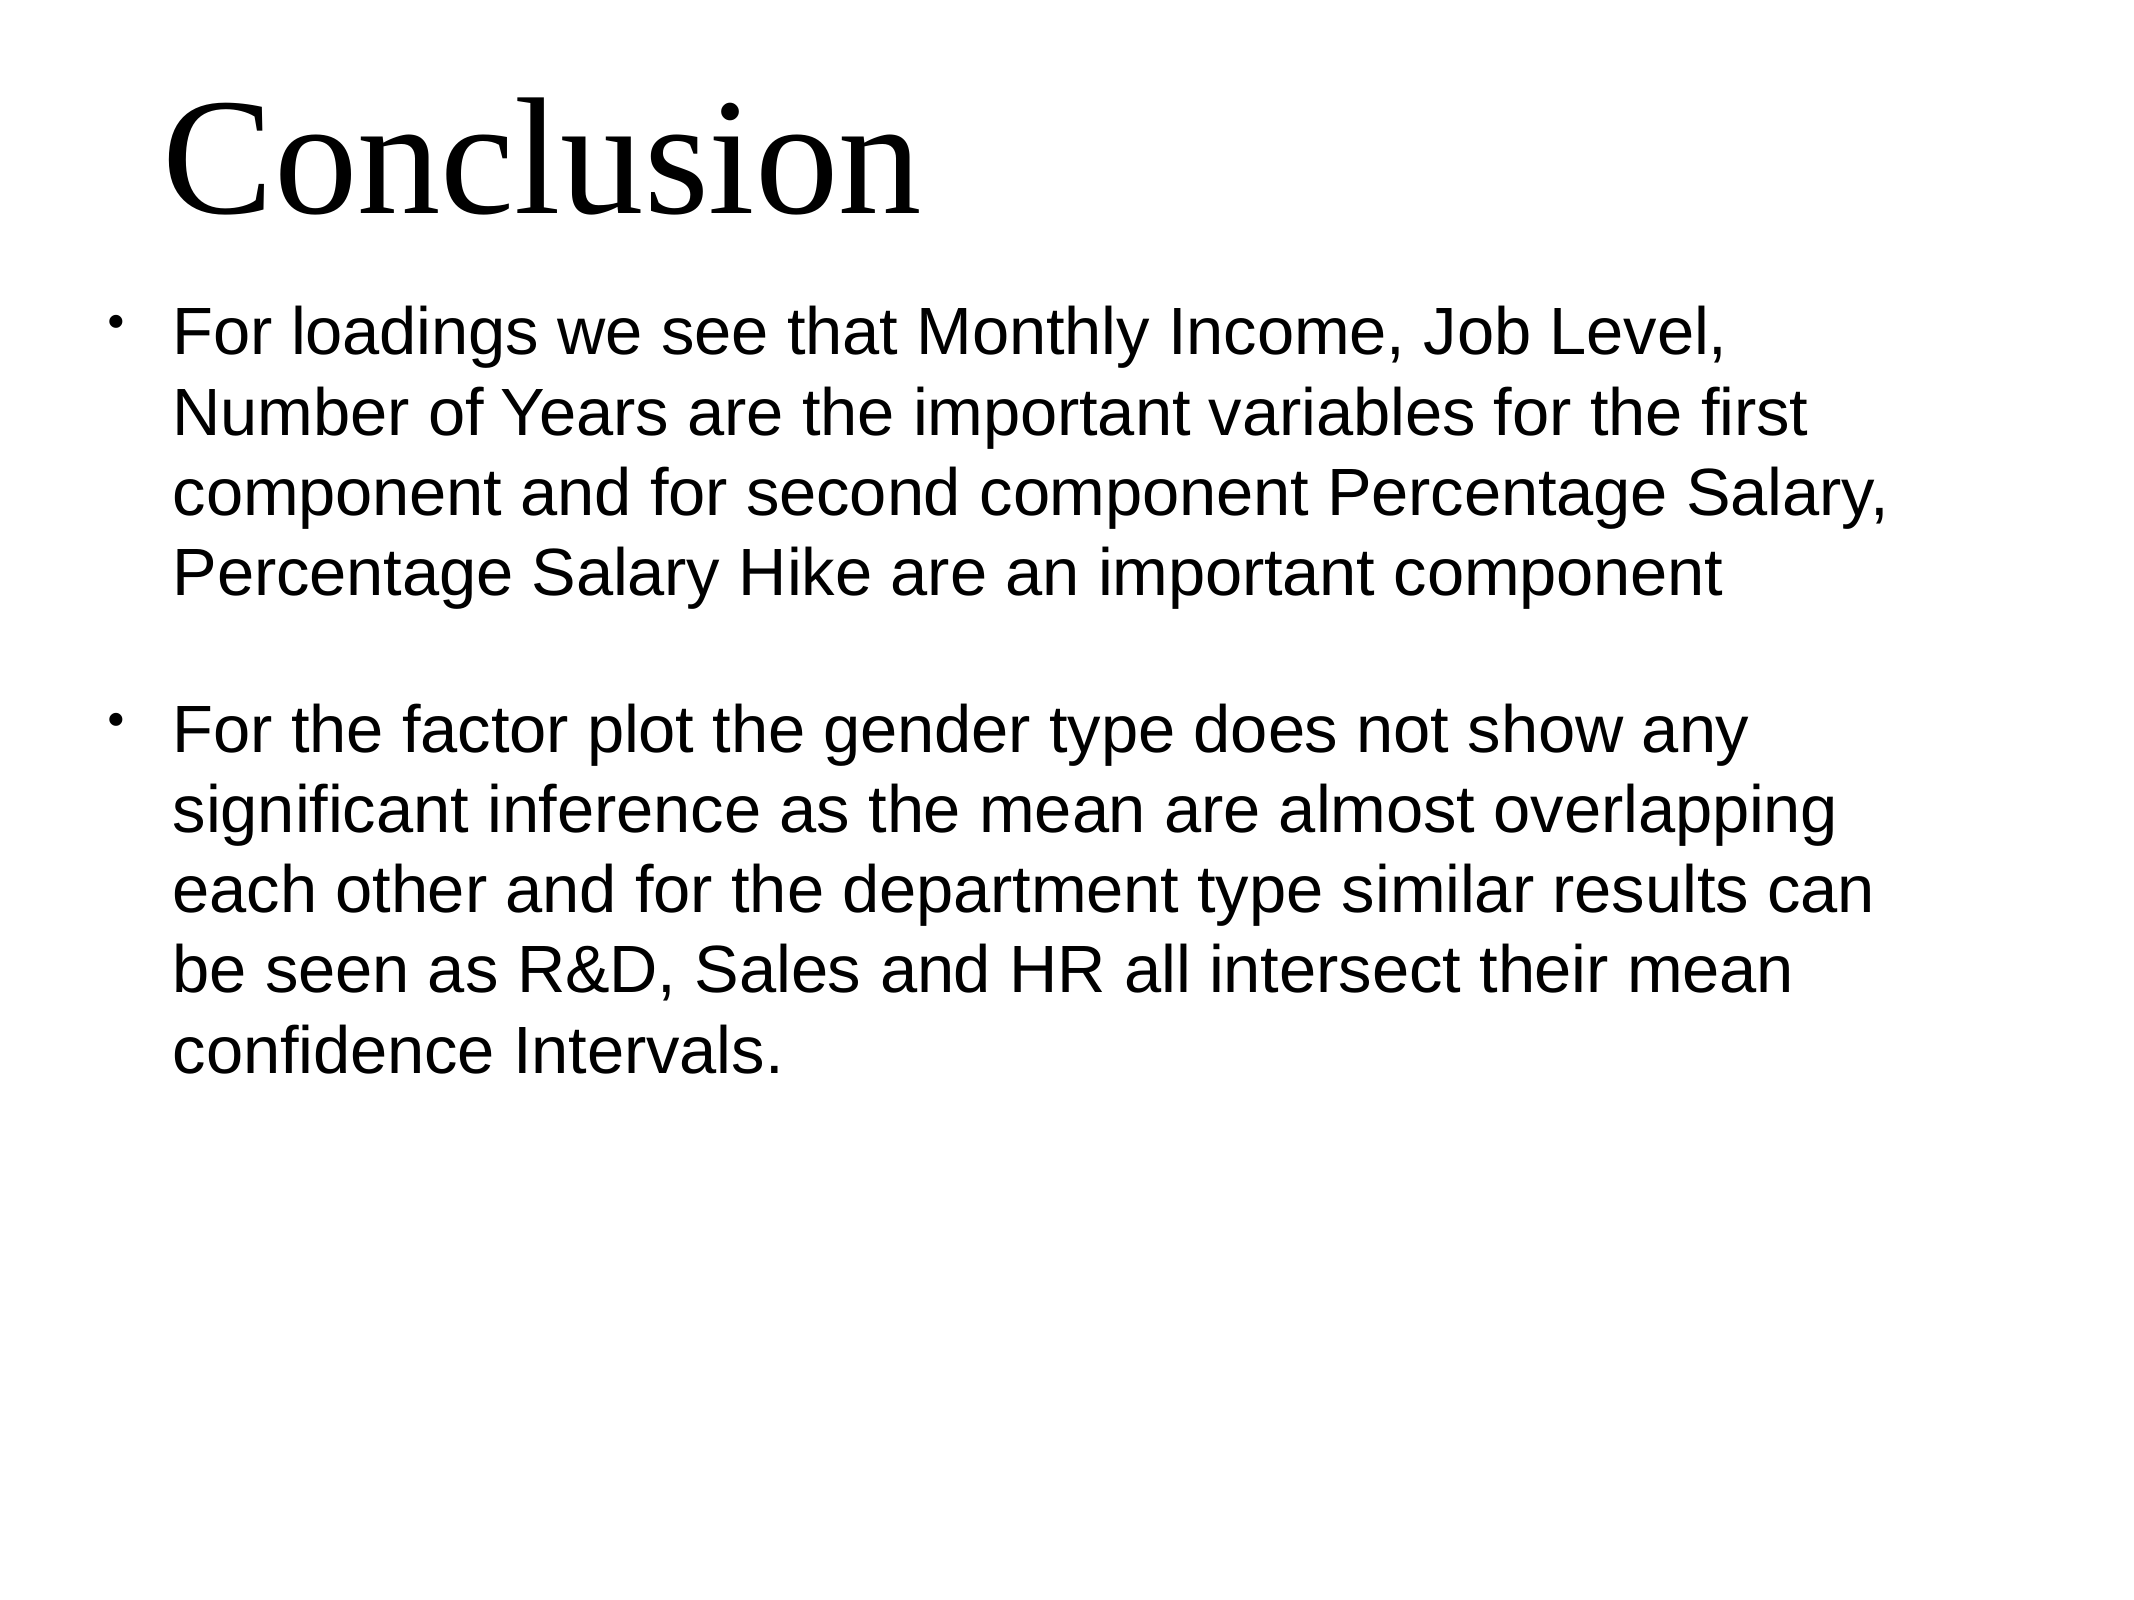

# Conclusion
For loadings we see that Monthly Income, Job Level, Number of Years are the important variables for the first component and for second component Percentage Salary, Percentage Salary Hike are an important component
For the factor plot the gender type does not show any significant inference as the mean are almost overlapping each other and for the department type similar results can be seen as R&D, Sales and HR all intersect their mean confidence Intervals.